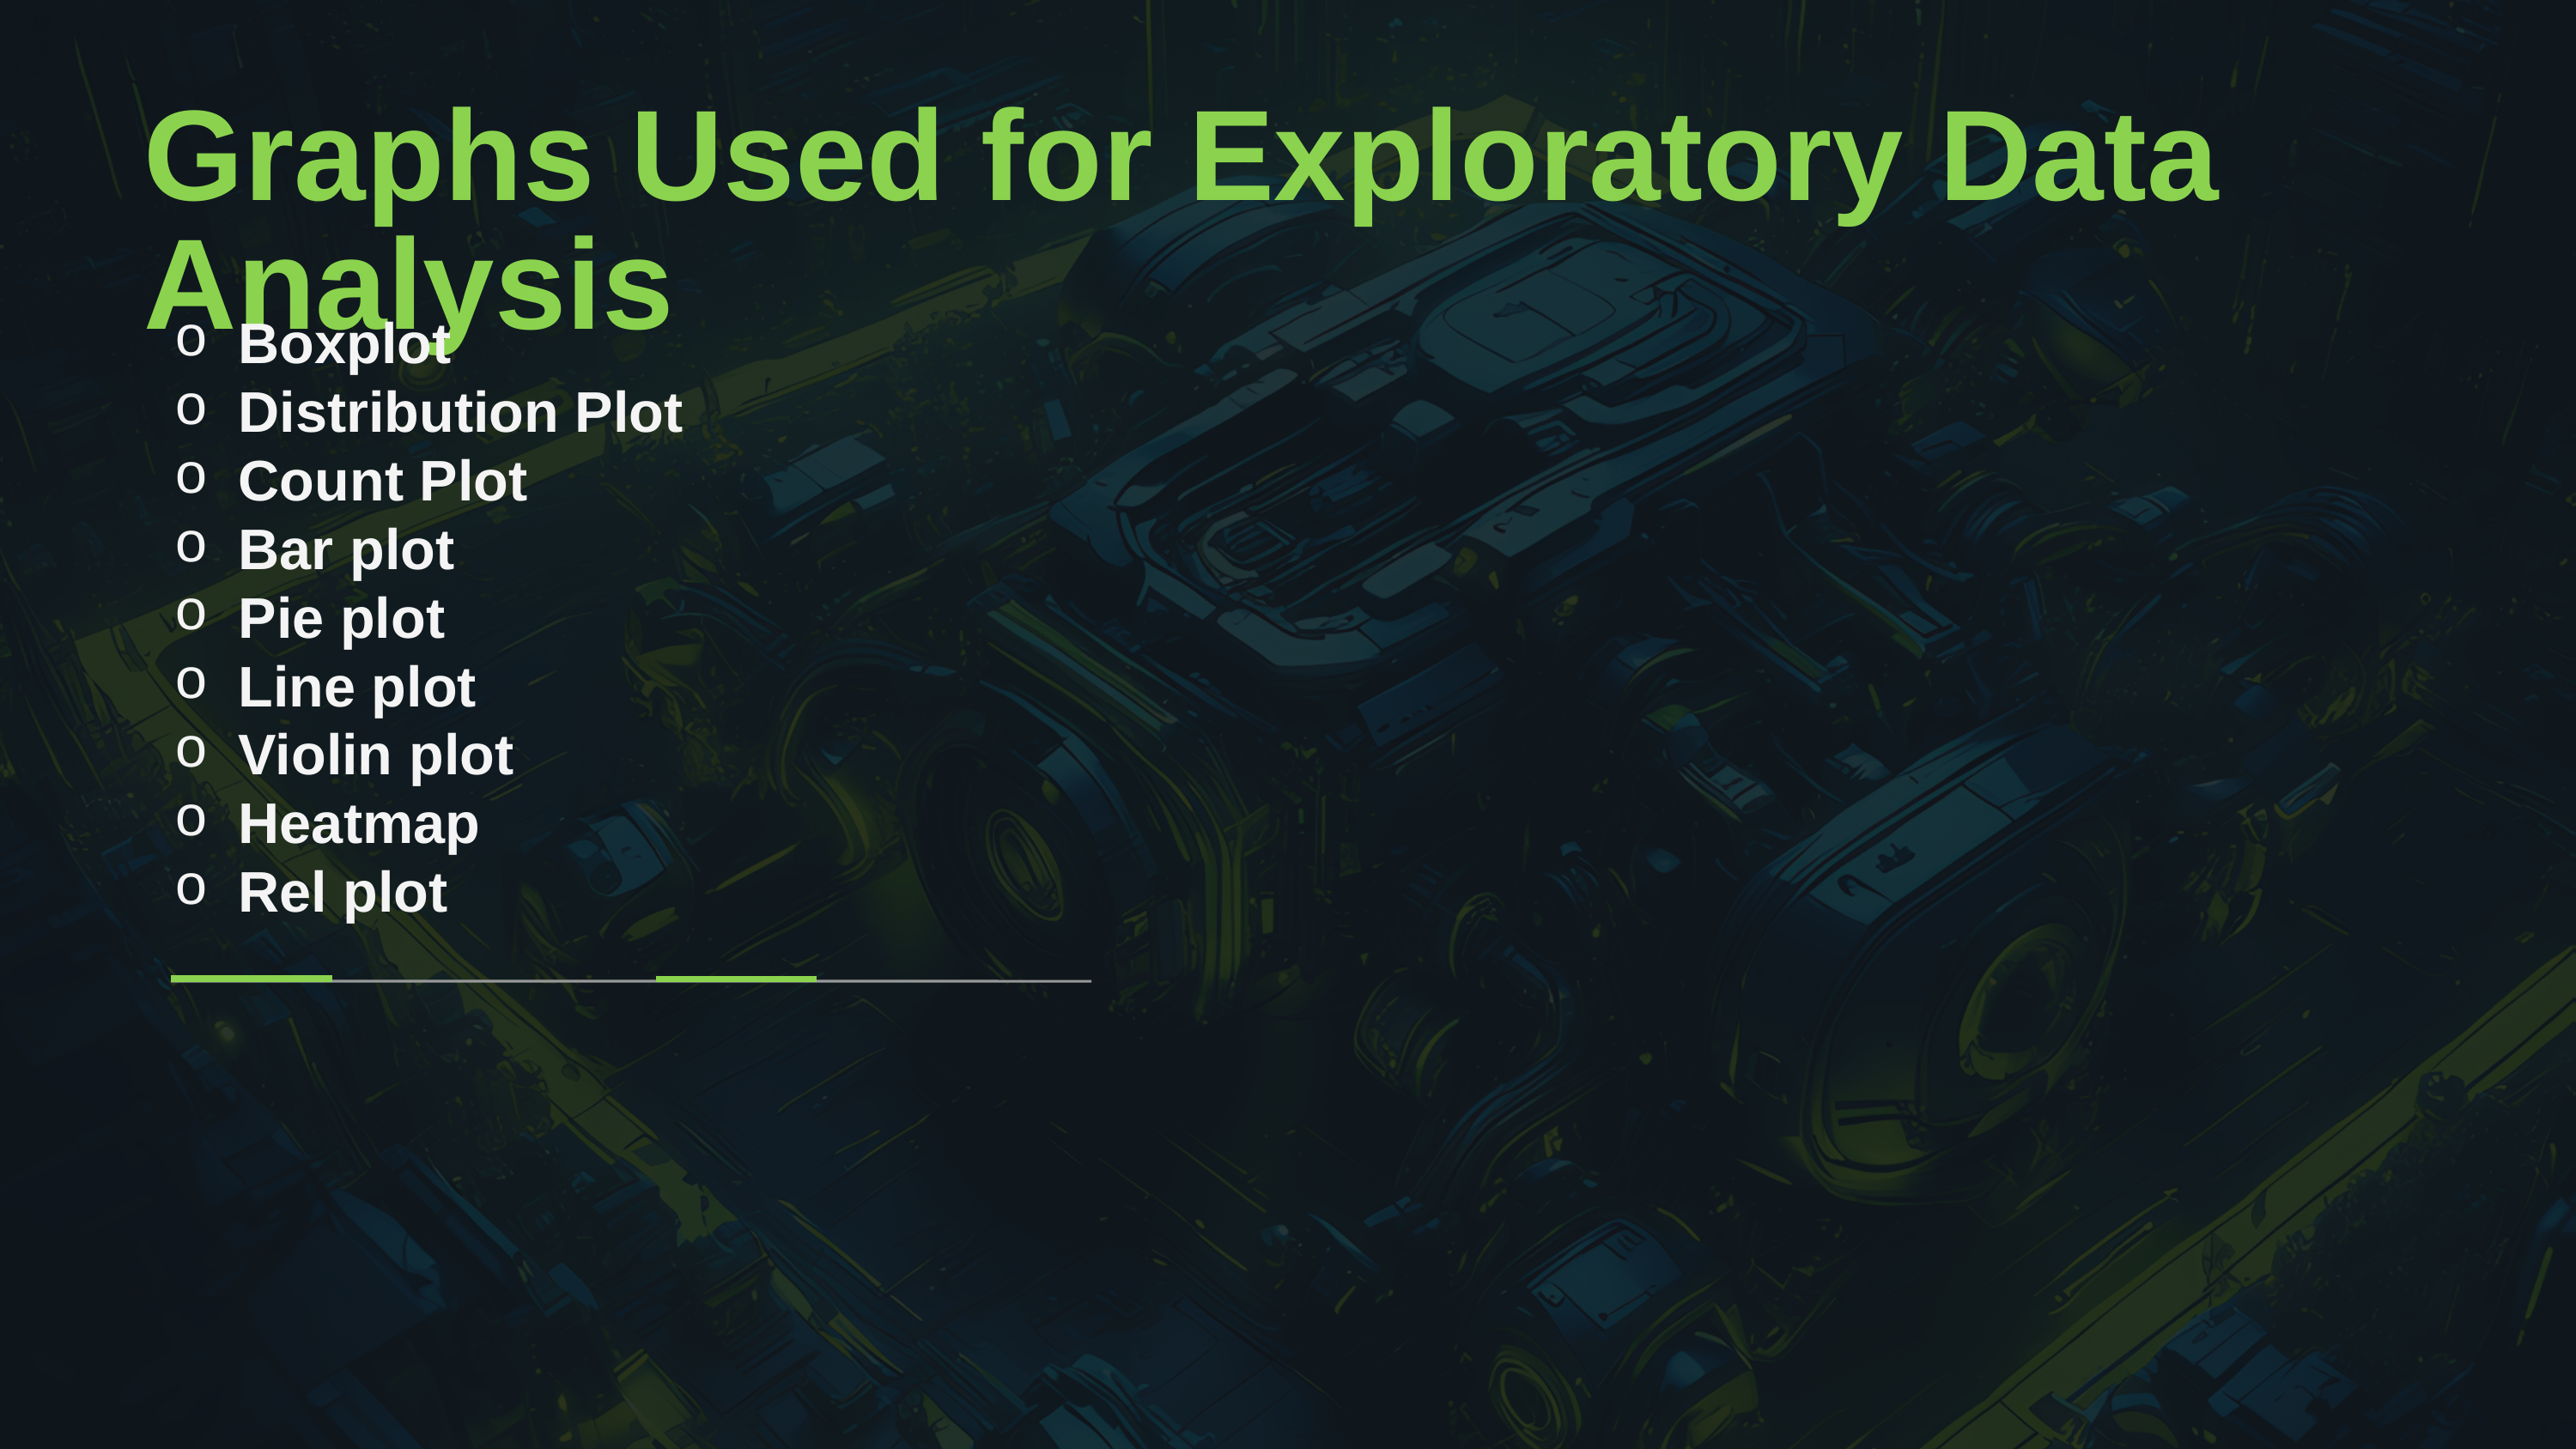

Graphs Used for Exploratory Data Analysis
Boxplot
Distribution Plot
Count Plot
Bar plot
Pie plot
Line plot
Violin plot
Heatmap
Rel plot